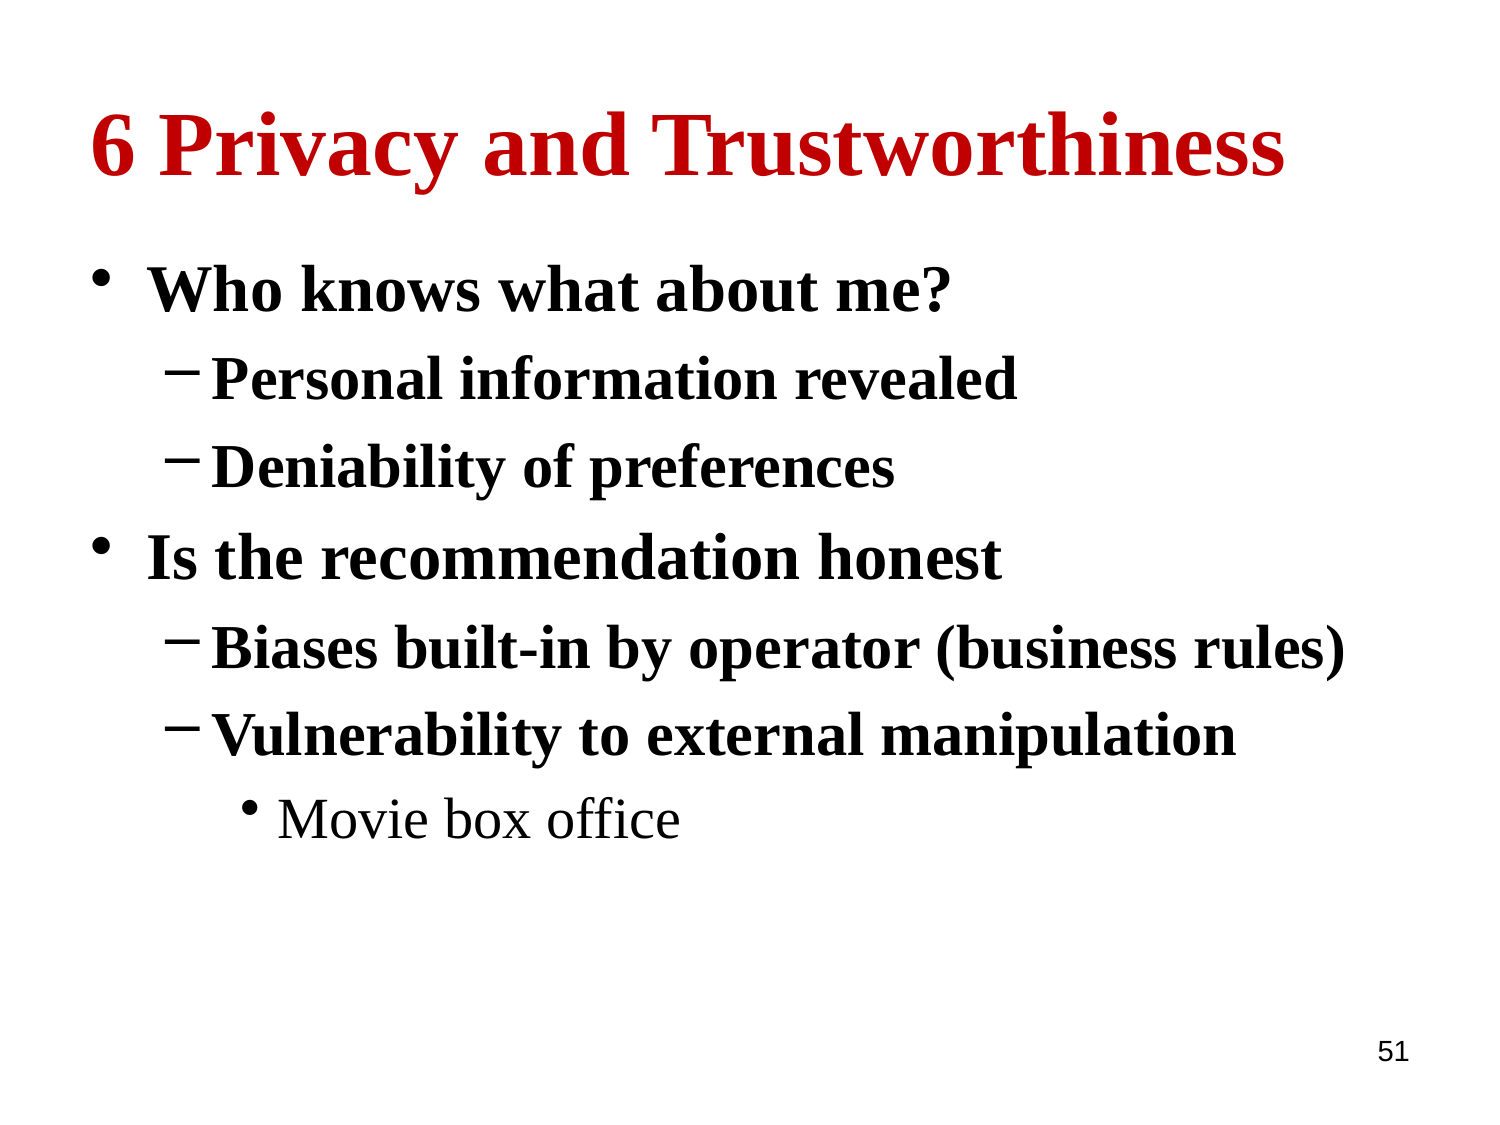

# 6 Privacy and Trustworthiness
Who knows what about me?
Personal information revealed
Deniability of preferences
Is the recommendation honest
Biases built-in by operator (business rules)
Vulnerability to external manipulation
Movie box office
51